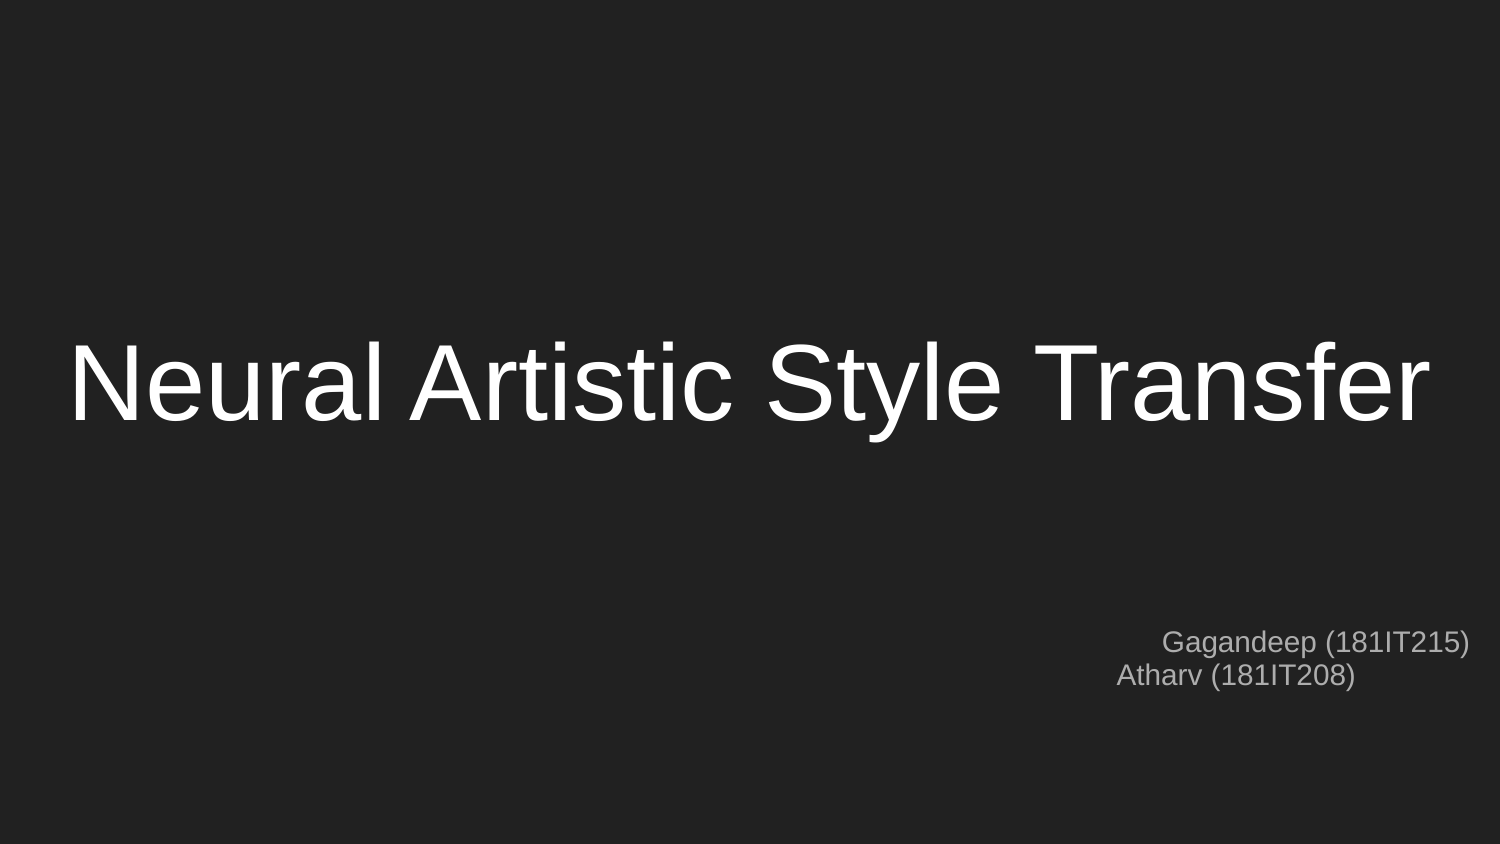

# Neural Artistic Style Transfer

 Gagandeep (181IT215)
                                                                                                             Atharv (181IT208)